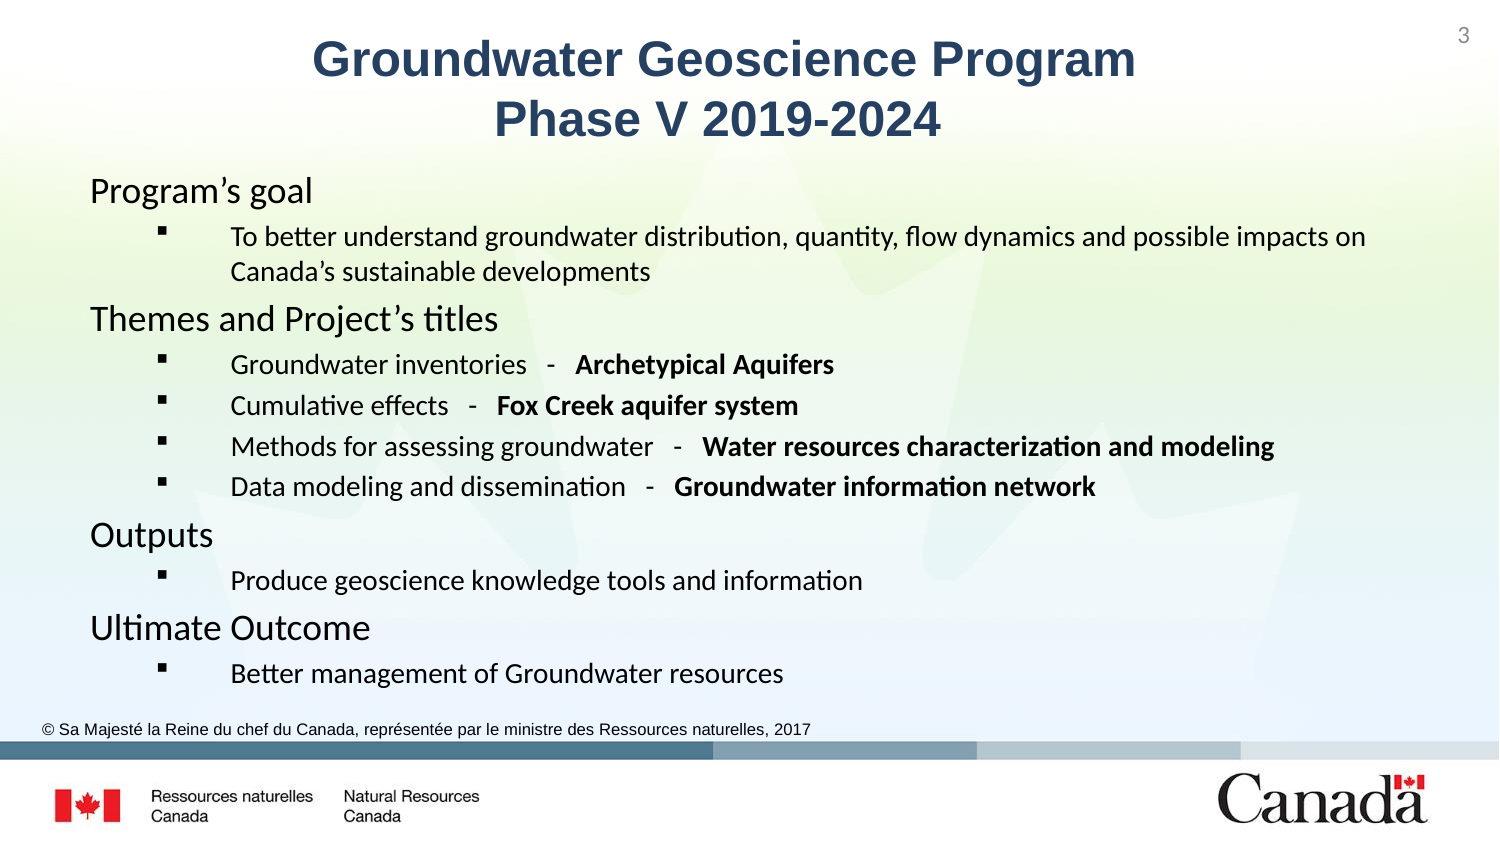

3
# Groundwater Geoscience Program Phase V 2019-2024
Program’s goal
To better understand groundwater distribution, quantity, flow dynamics and possible impacts on Canada’s sustainable developments
Themes and Project’s titles
Groundwater inventories   -   Archetypical Aquifers
Cumulative effects   -   Fox Creek aquifer system
Methods for assessing groundwater   -   Water resources characterization and modeling
Data modeling and dissemination   -   Groundwater information network
Outputs
Produce geoscience knowledge tools and information
Ultimate Outcome
Better management of Groundwater resources